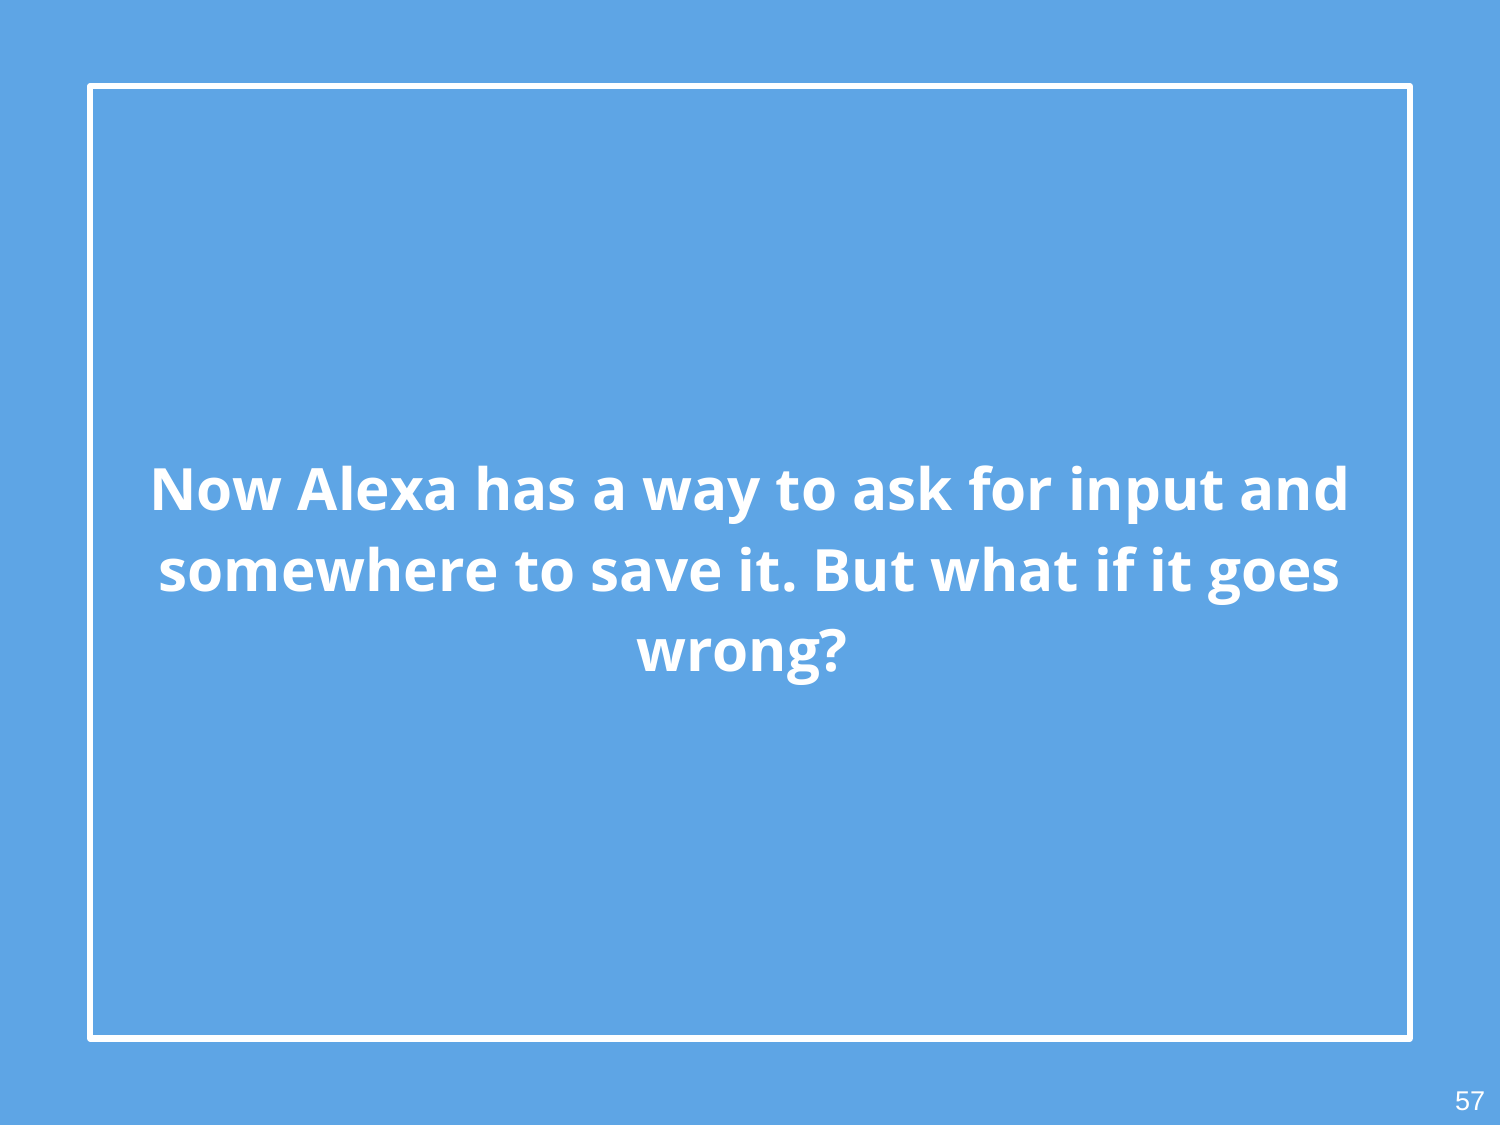

Now Alexa has a way to ask for input and somewhere to save it. But what if it goes wrong?